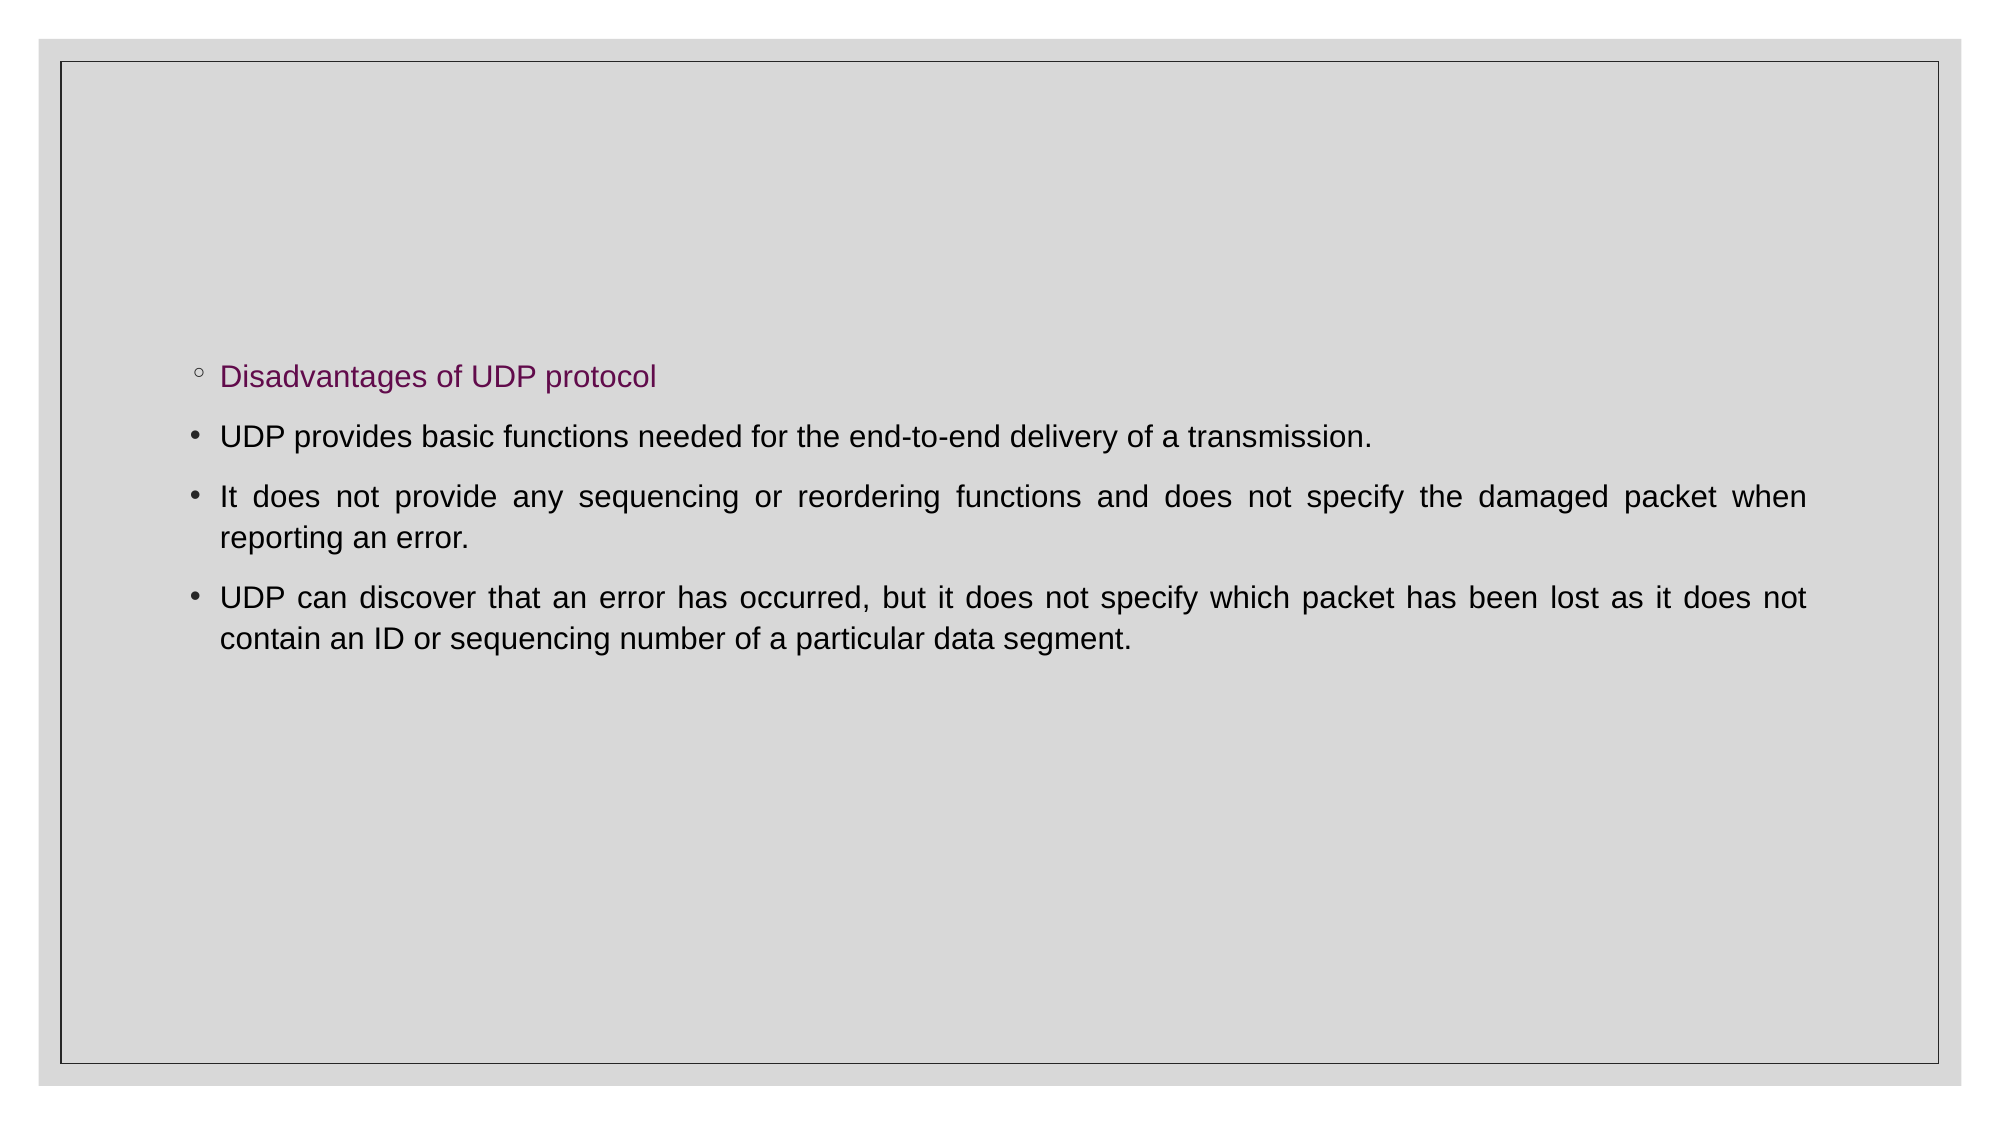

Disadvantages of UDP protocol
UDP provides basic functions needed for the end-to-end delivery of a transmission.
It does not provide any sequencing or reordering functions and does not specify the damaged packet when reporting an error.
UDP can discover that an error has occurred, but it does not specify which packet has been lost as it does not contain an ID or sequencing number of a particular data segment.